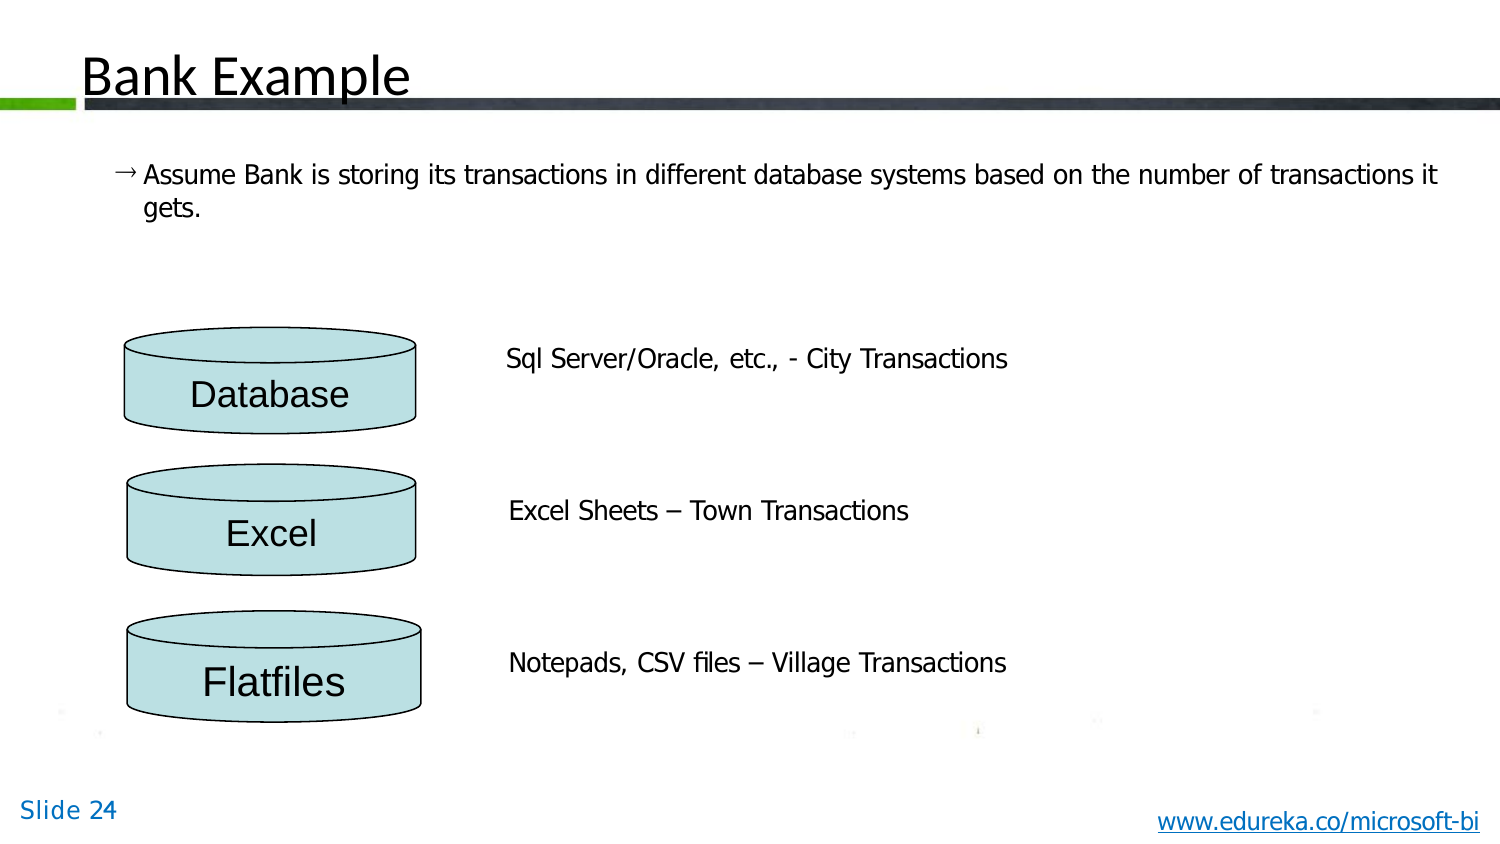

Bank Example
Assume Bank is storing its transactions in different database systems based on the number of transactions it gets.

                                              Sql Server/Oracle, etc., - City Transactions

		           Excel Sheets – Town Transactions

		           Notepads, CSV files – Village Transactions

Database
Excel
Flatfiles